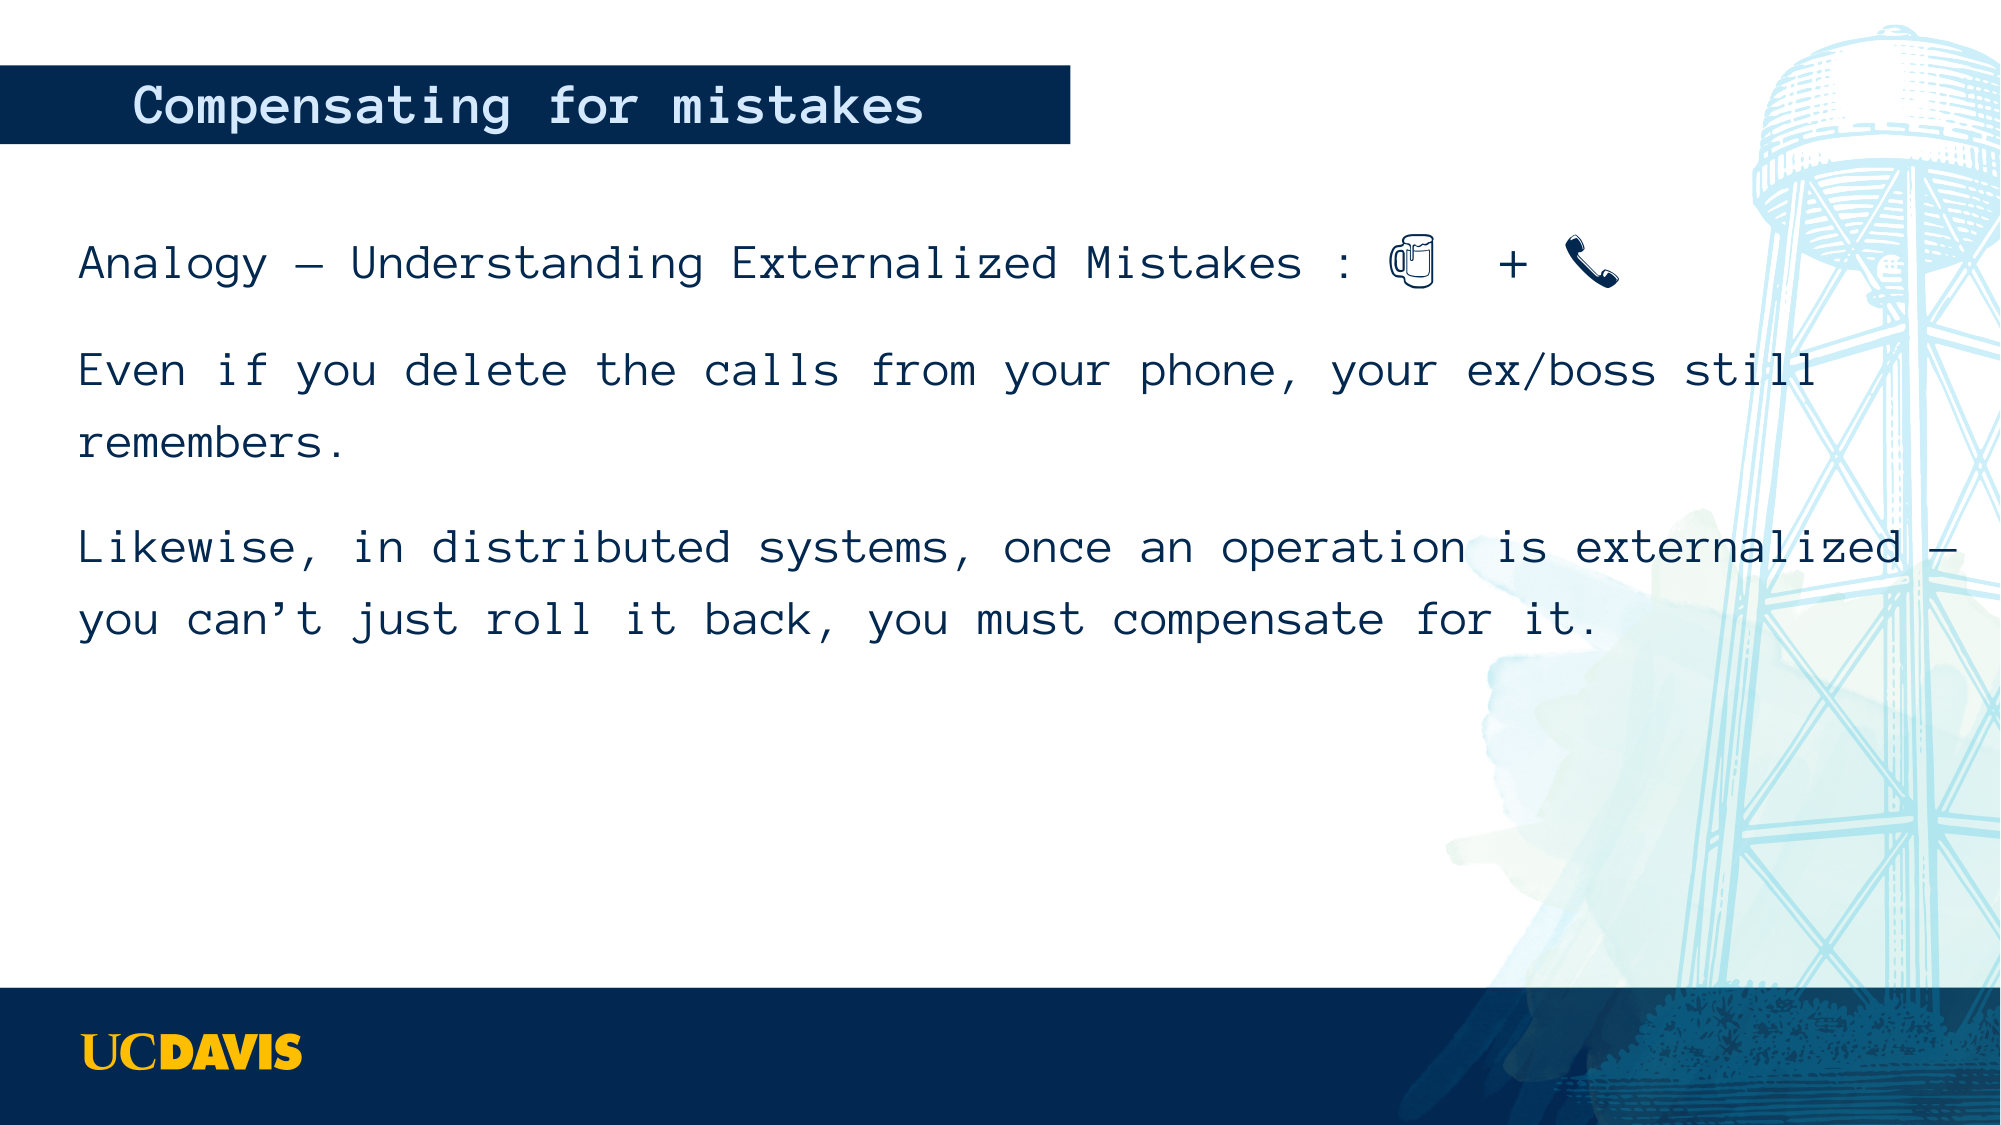

# Compensating for mistakes
Analogy — Understanding Externalized Mistakes : 🍺  + 📞
Even if you delete the calls from your phone, your ex/boss still remembers.
Likewise, in distributed systems, once an operation is externalized — you can’t just roll it back, you must compensate for it.